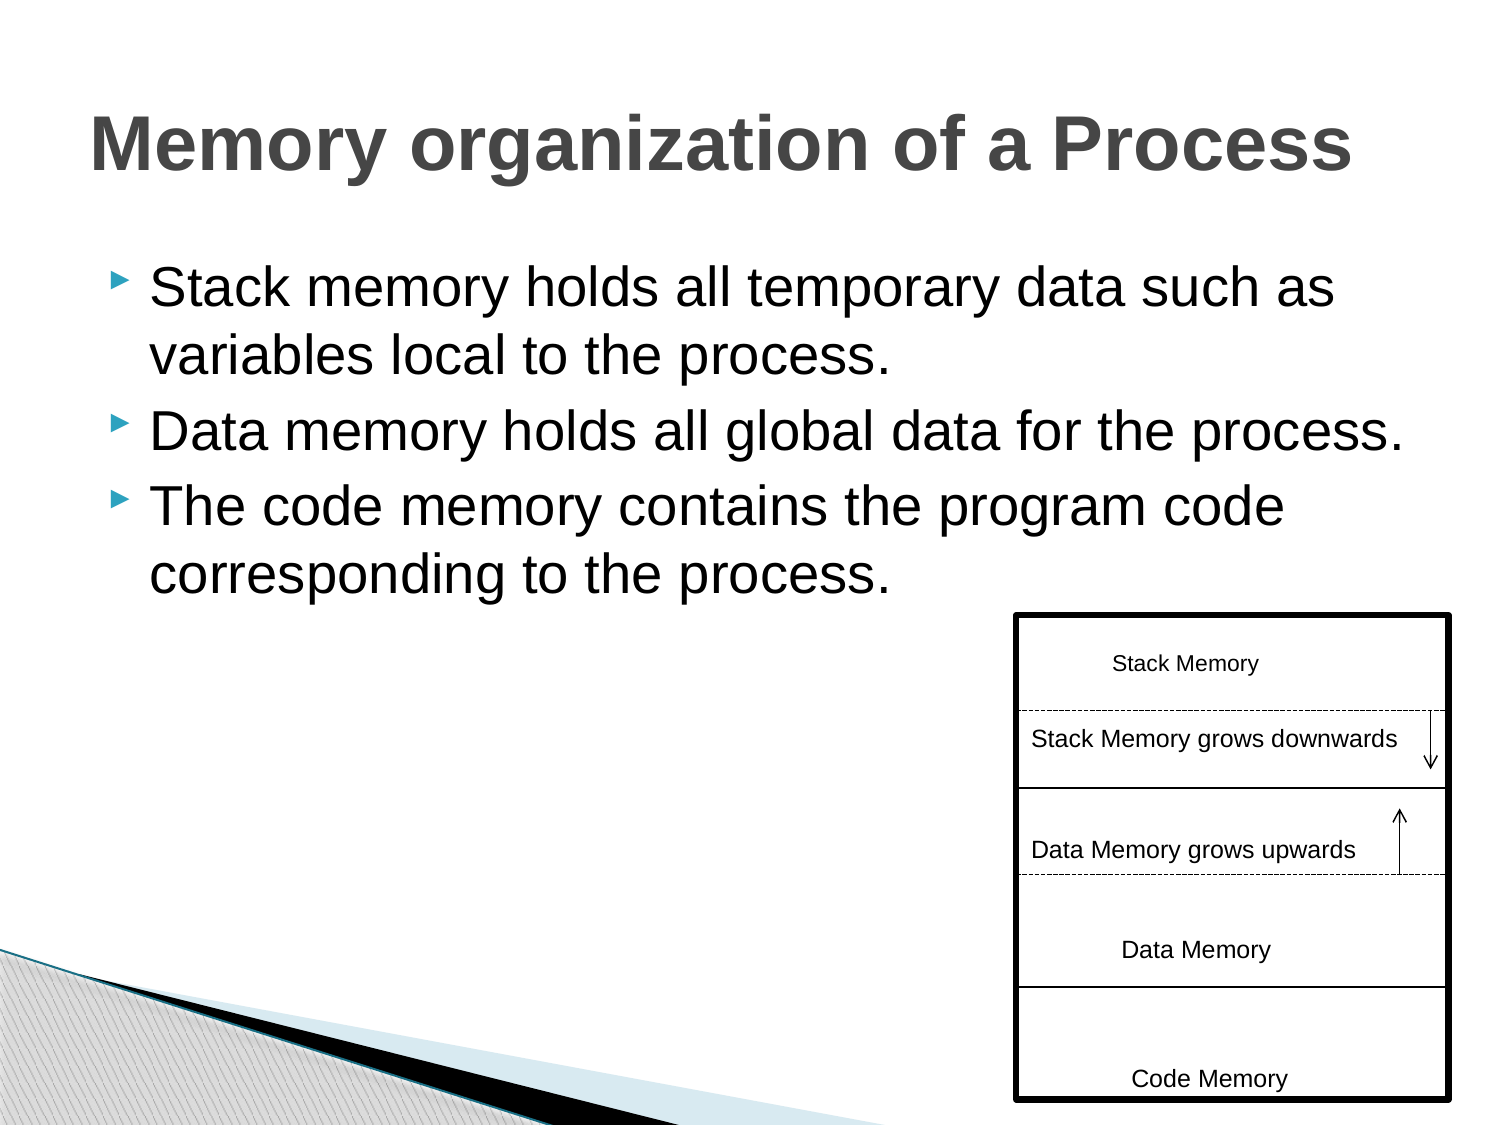

# Memory organization of a Process
Stack memory holds all temporary data such as variables local to the process.
Data memory holds all global data for the process.
The code memory contains the program code corresponding to the process.

Stack Memory
Stack Memory grows downwards
Data Memory grows upwards
Data Memory
Code Memory